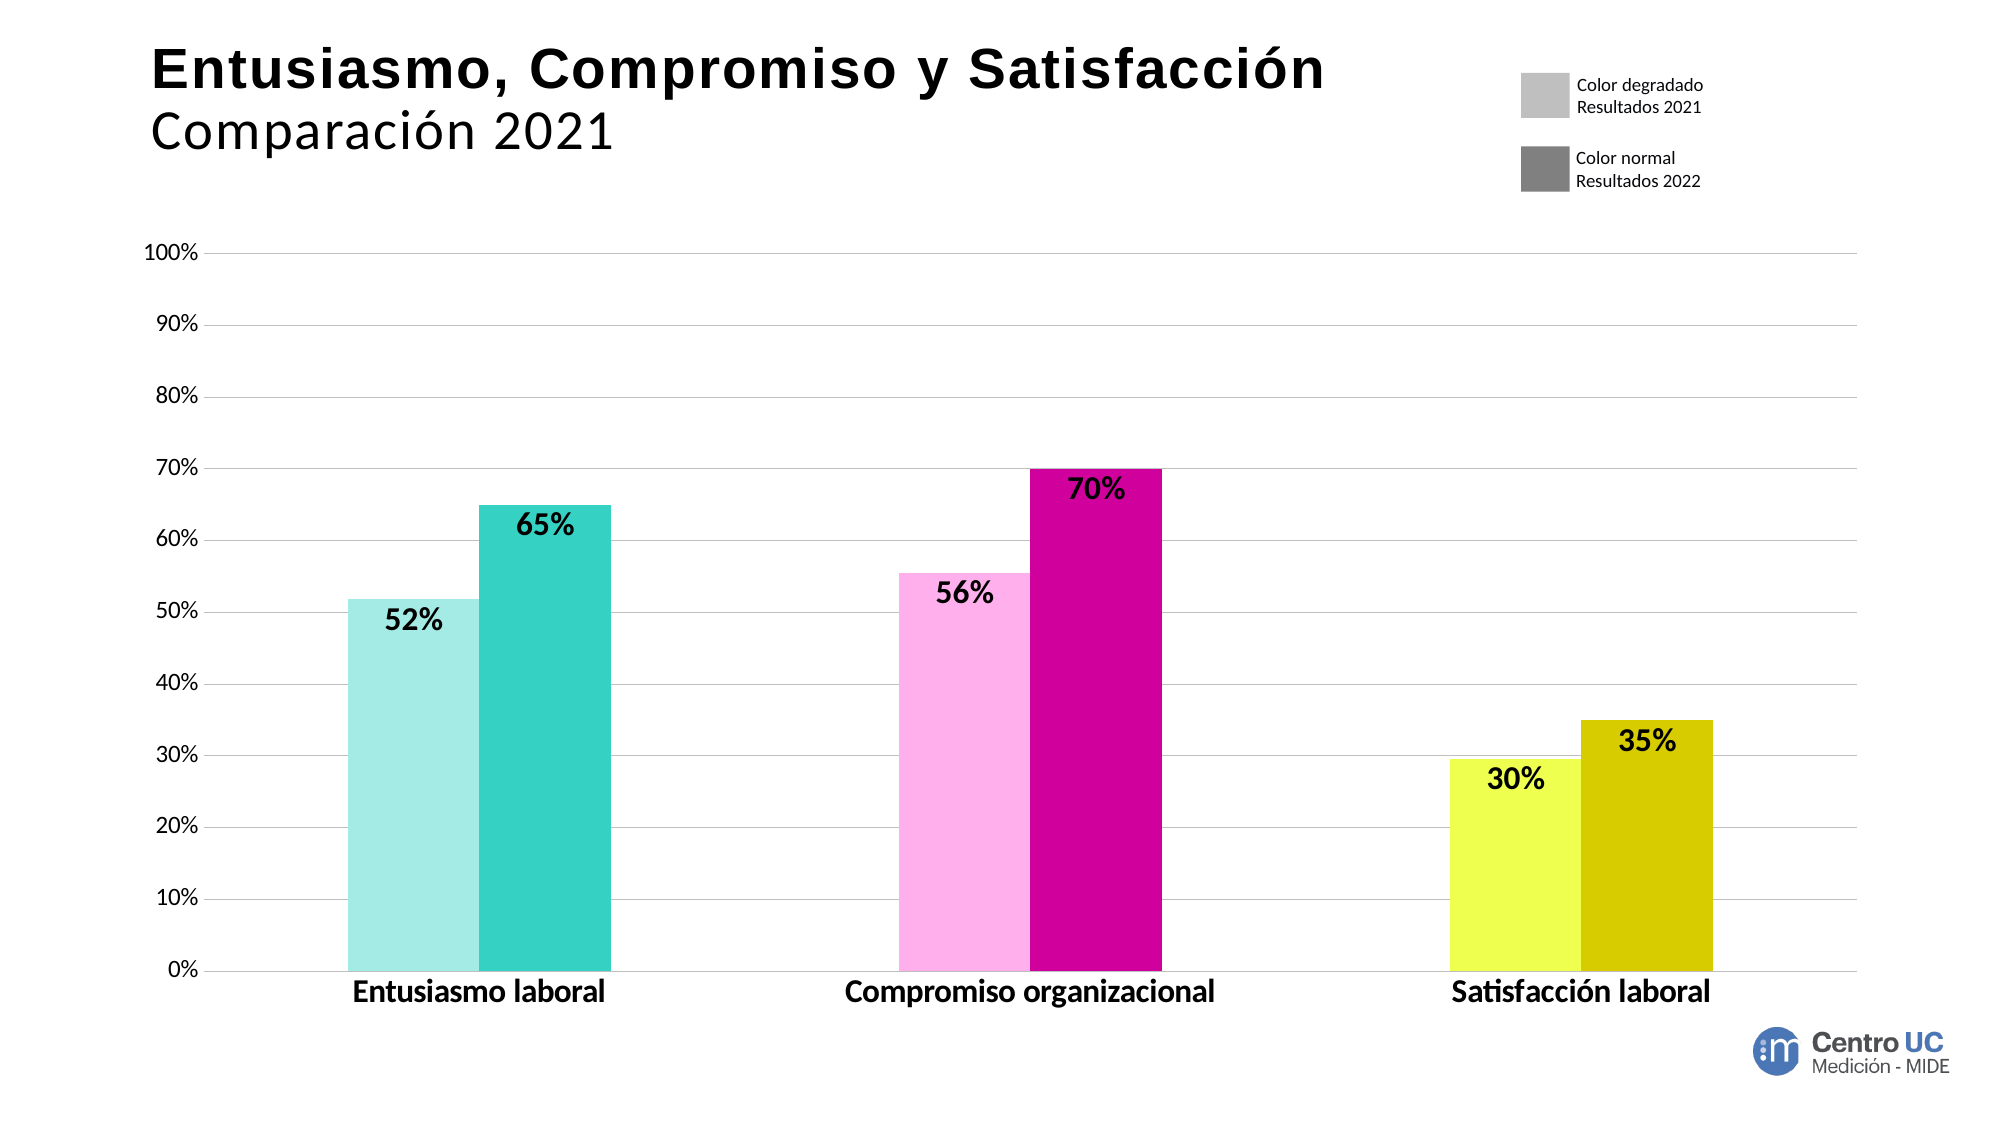

# Entusiasmo, Compromiso y Satisfacción Comparación 2021
Color degradado
Resultados 2021

Color normal
Resultados 2022

### Chart

| Category | 2021 | 2022 |
|---|---|---|
| Entusiasmo laboral | 0.5185185185185185 | 0.65 |
| Compromiso organizacional | 0.5555555555555556 | 0.7 |
| Satisfacción laboral | 0.2962962962962963 | 0.35 |